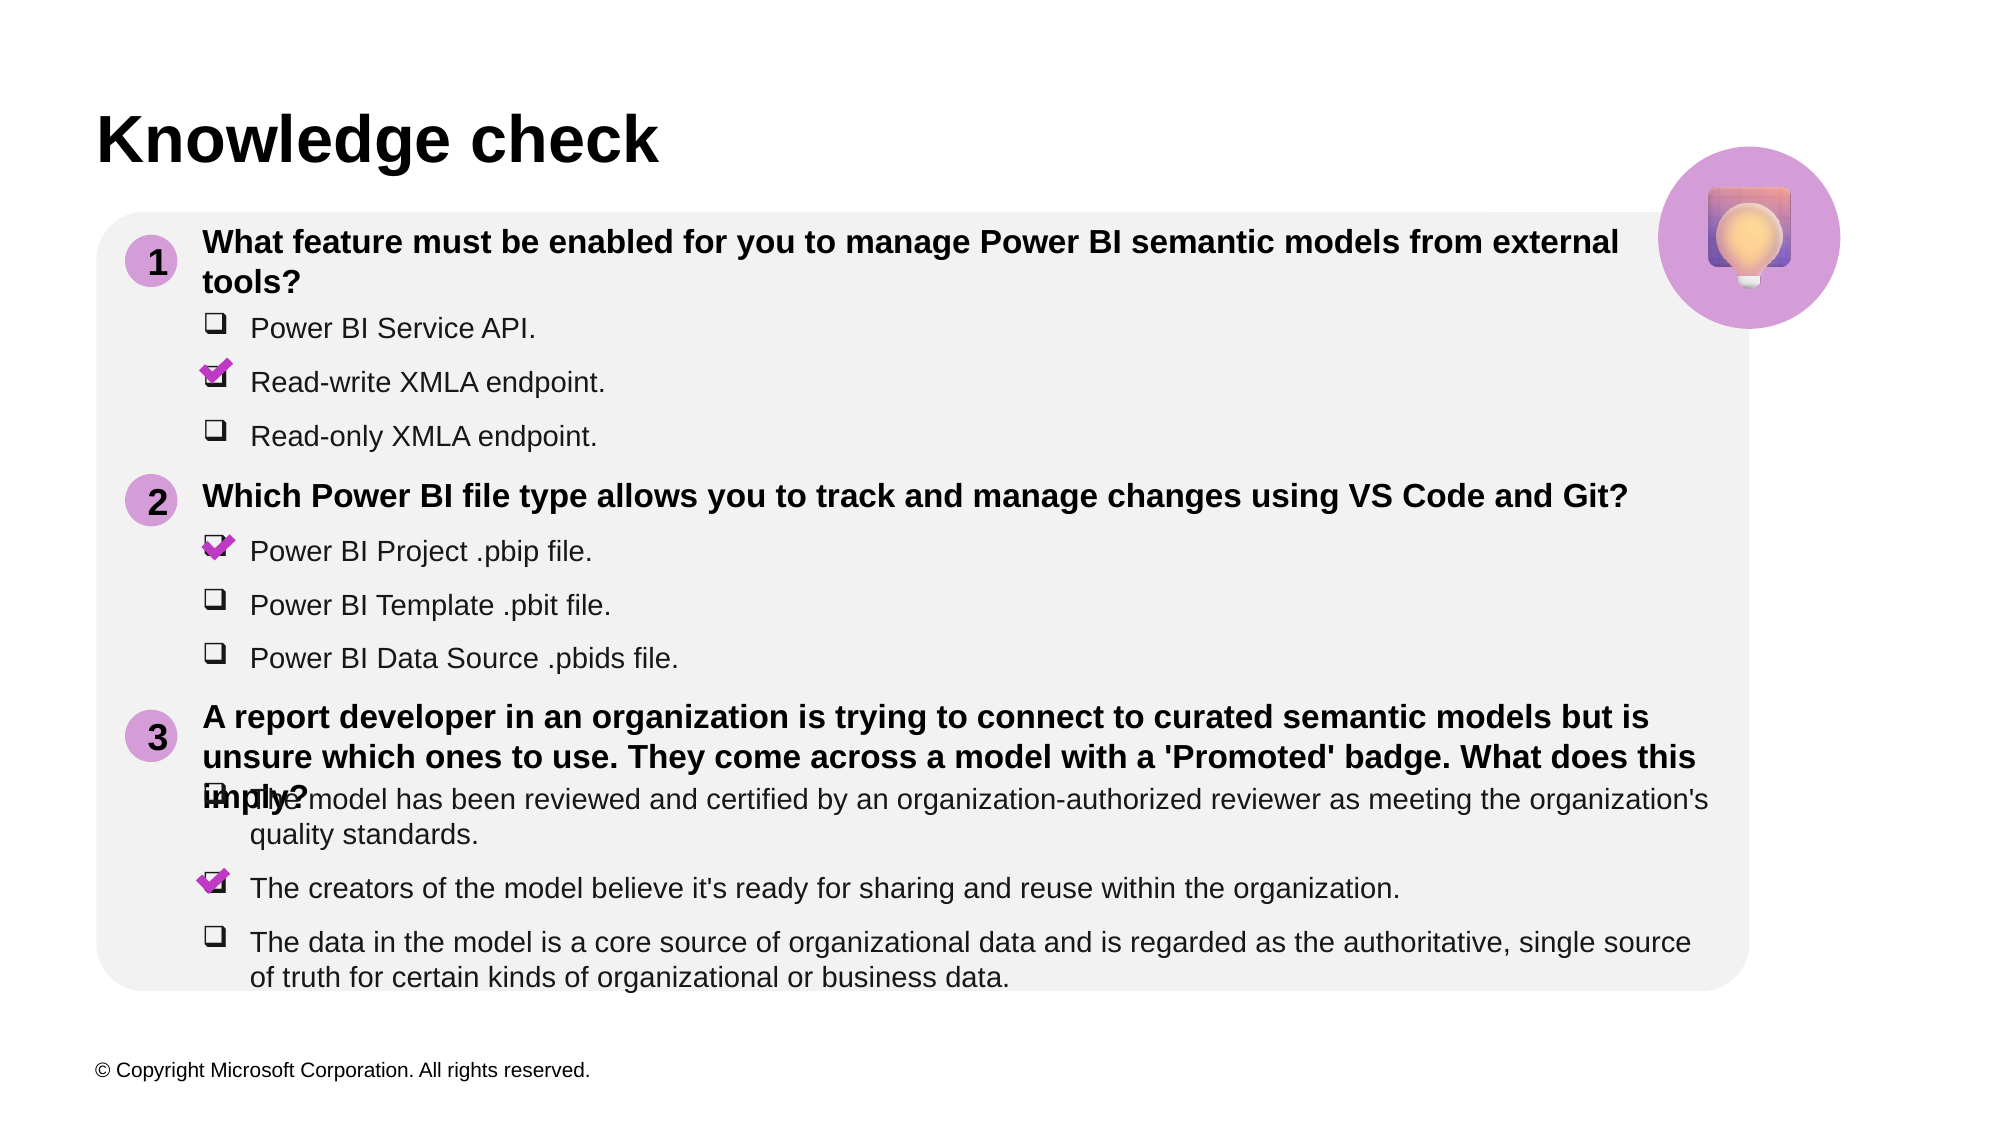

# Knowledge check
What feature must be enabled for you to manage Power BI semantic models from external tools?
1
Power BI Service API.
Read-write XMLA endpoint.
Read-only XMLA endpoint.

2
Which Power BI file type allows you to track and manage changes using VS Code and Git?
Power BI Project .pbip file.
Power BI Template .pbit file.
Power BI Data Source .pbids file.

A report developer in an organization is trying to connect to curated semantic models but is unsure which ones to use. They come across a model with a 'Promoted' badge. What does this imply?
3
The model has been reviewed and certified by an organization-authorized reviewer as meeting the organization's quality standards.
The creators of the model believe it's ready for sharing and reuse within the organization.
The data in the model is a core source of organizational data and is regarded as the authoritative, single source of truth for certain kinds of organizational or business data.